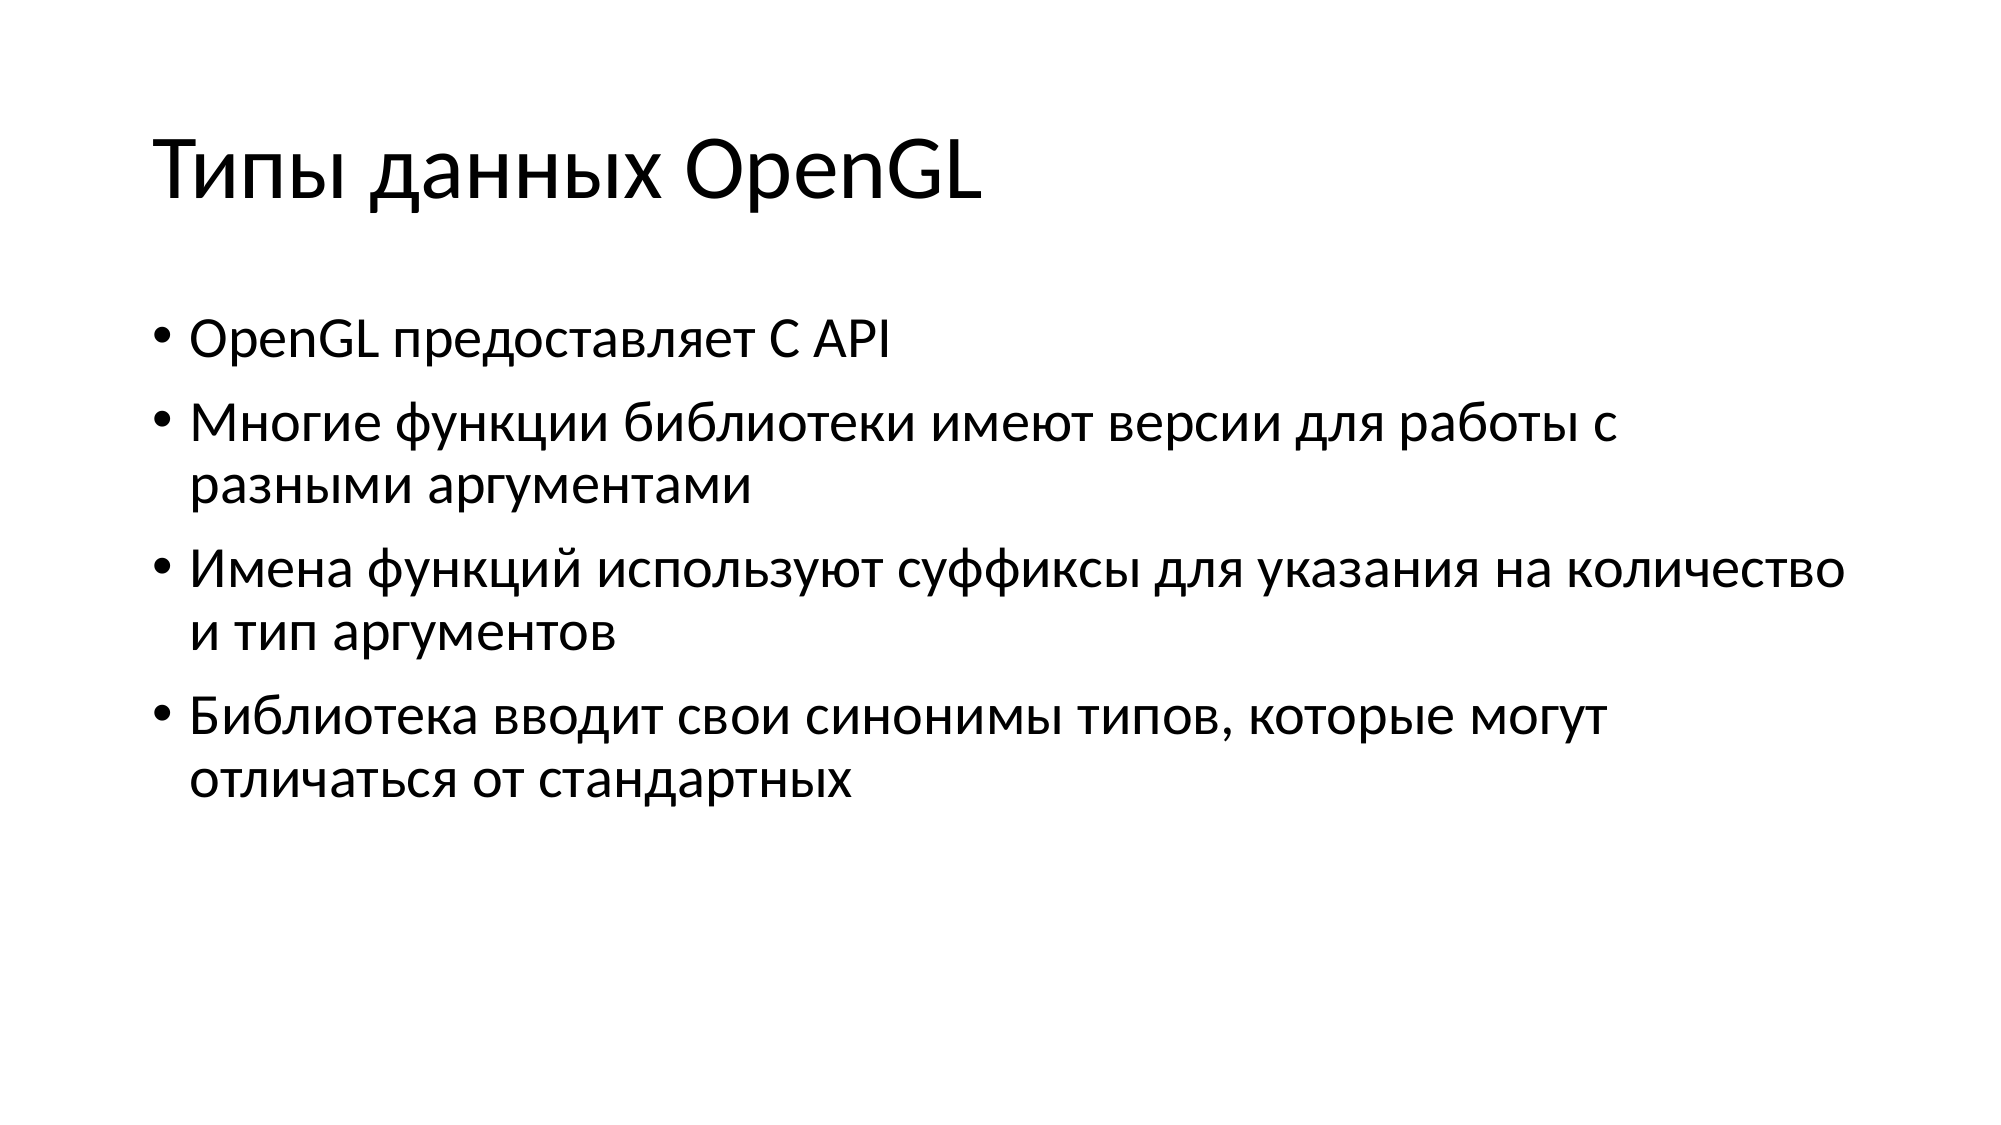

# Типы данных OpenGL
OpenGL предоставляет C API
Многие функции библиотеки имеют версии для работы с разными аргументами
Имена функций используют суффиксы для указания на количество и тип аргументов
Библиотека вводит свои синонимы типов, которые могут отличаться от стандартных